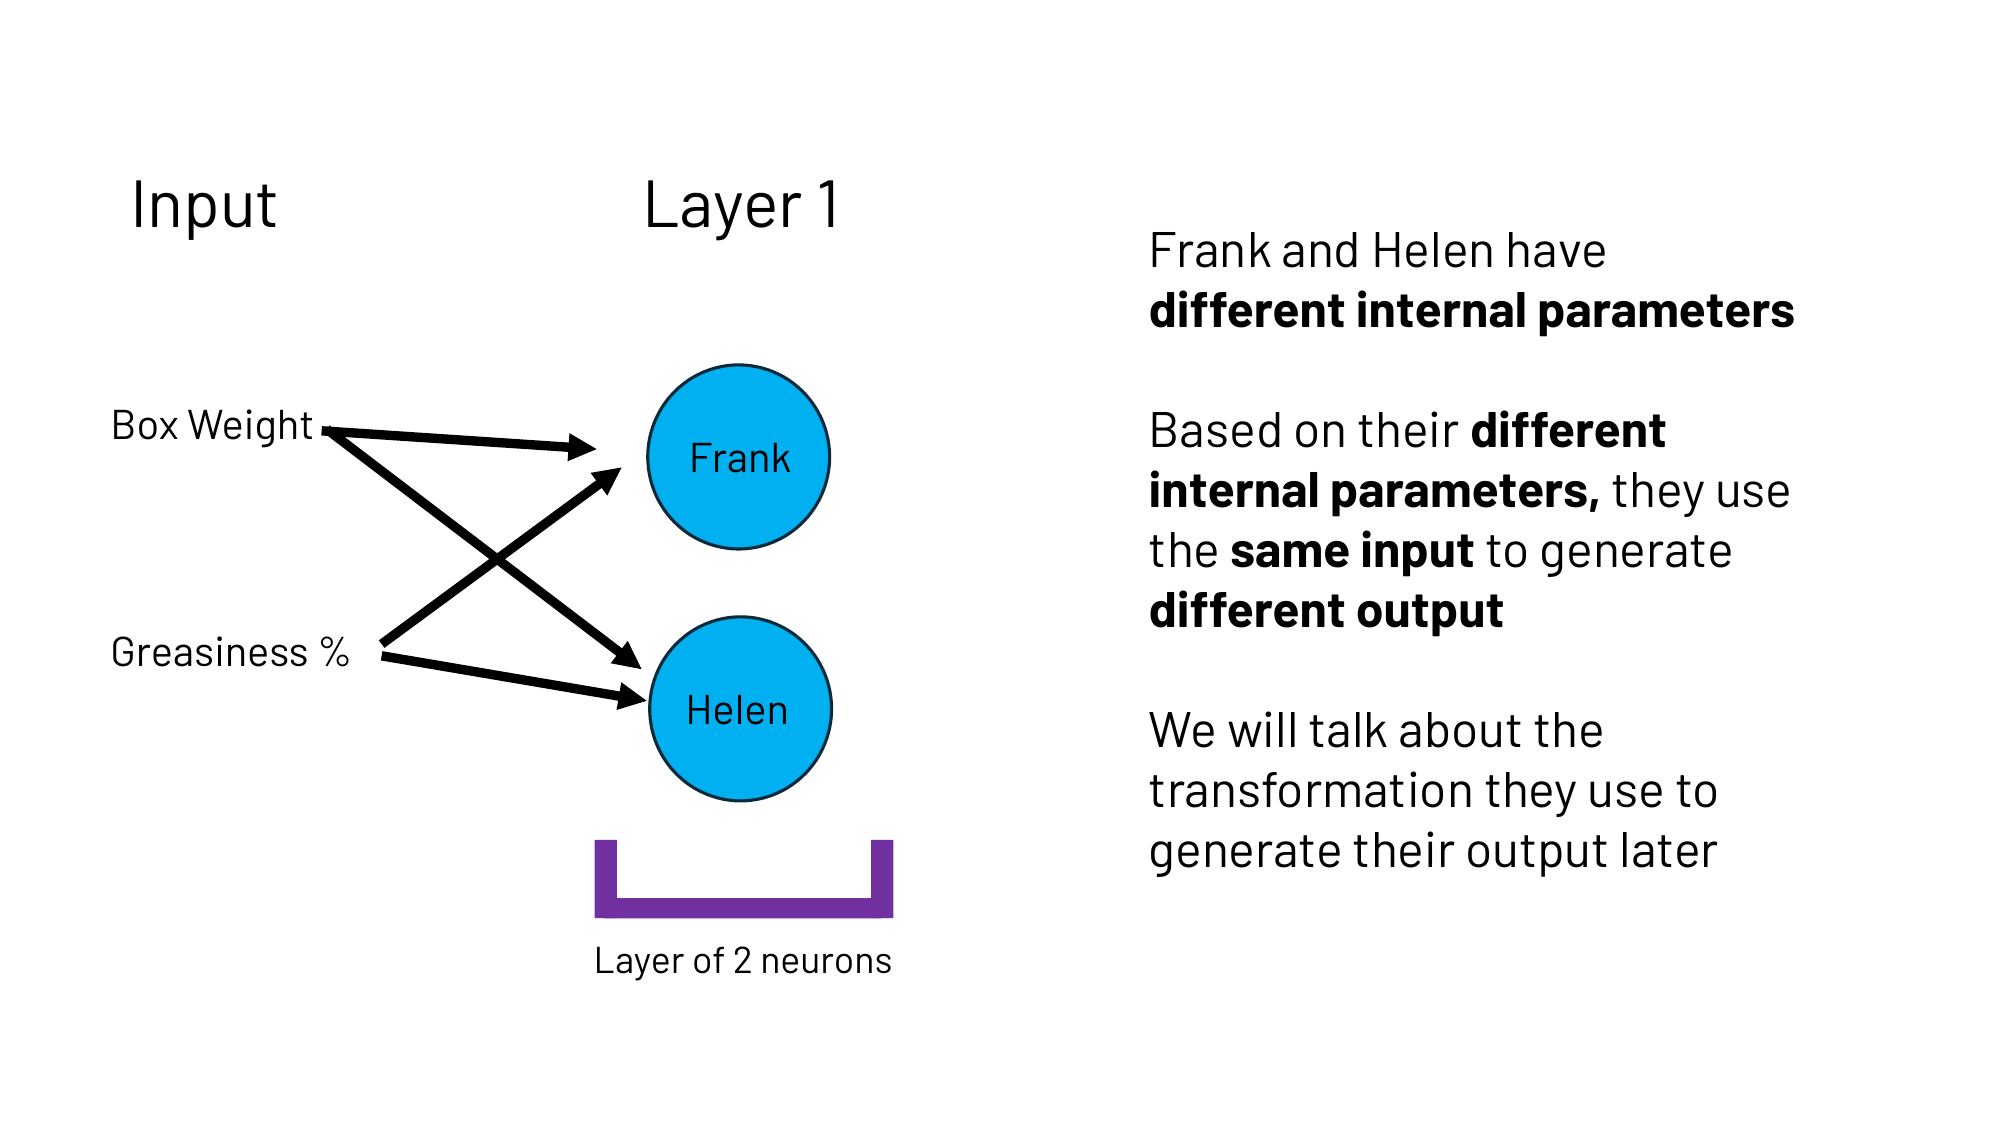

Input
Layer 1
Frank and Helen have different internal parameters

Based on their different internal parameters, they use the same input to generate different output

We will talk about the transformation they use to generate their output later

Box Weight
Frank

Greasiness %
Helen

Layer of 2 neurons